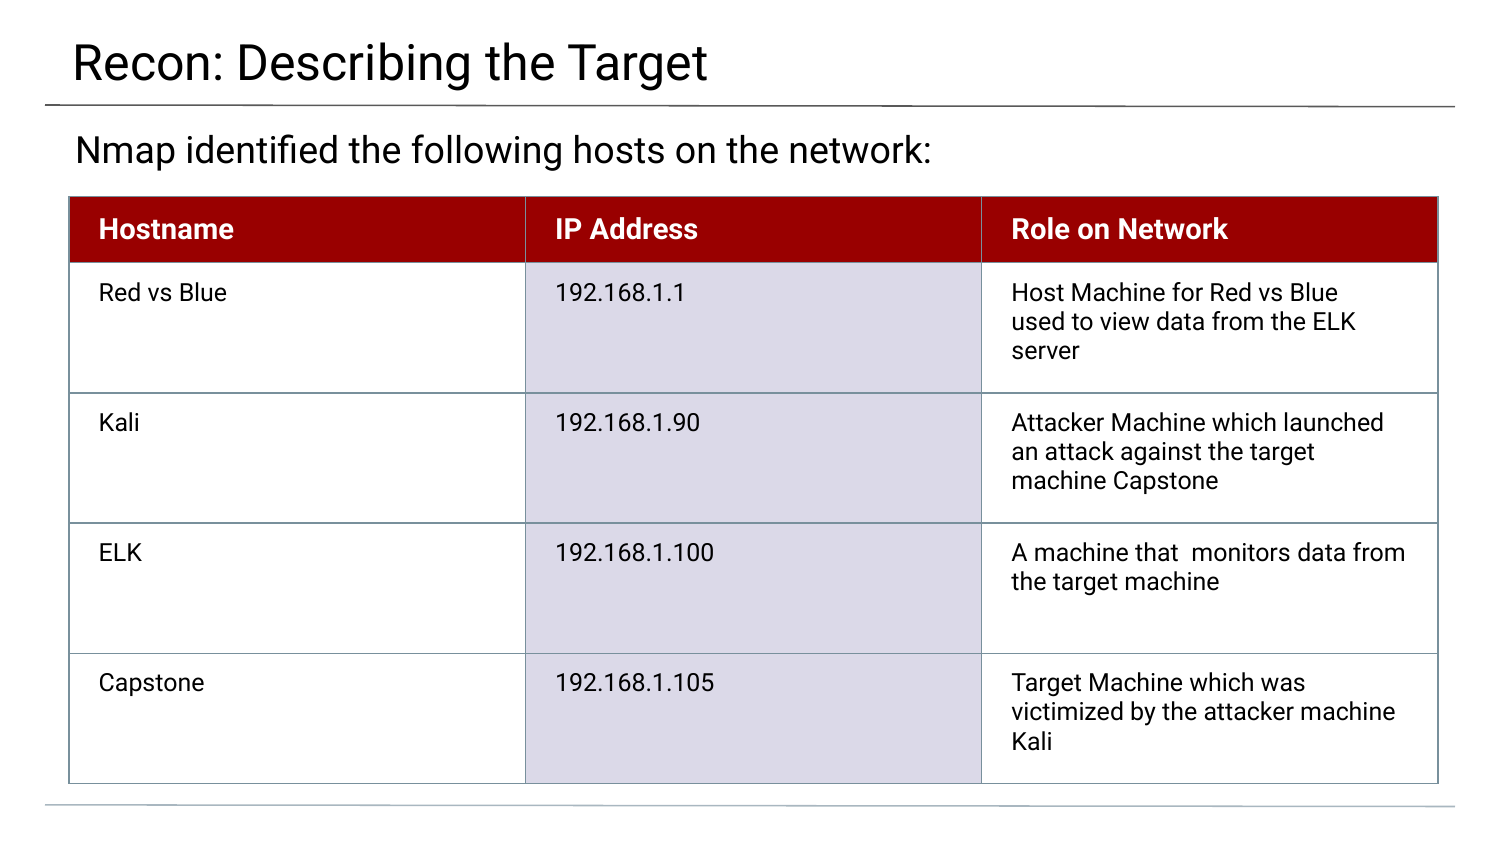

# Recon: Describing the Target
Nmap identified the following hosts on the network:
| Hostname | IP Address | Role on Network |
| --- | --- | --- |
| Red vs Blue | 192.168.1.1 | Host Machine for Red vs Blue used to view data from the ELK server |
| Kali | 192.168.1.90 | Attacker Machine which launched an attack against the target machine Capstone |
| ELK | 192.168.1.100 | A machine that monitors data from the target machine |
| Capstone | 192.168.1.105 | Target Machine which was victimized by the attacker machine Kali |